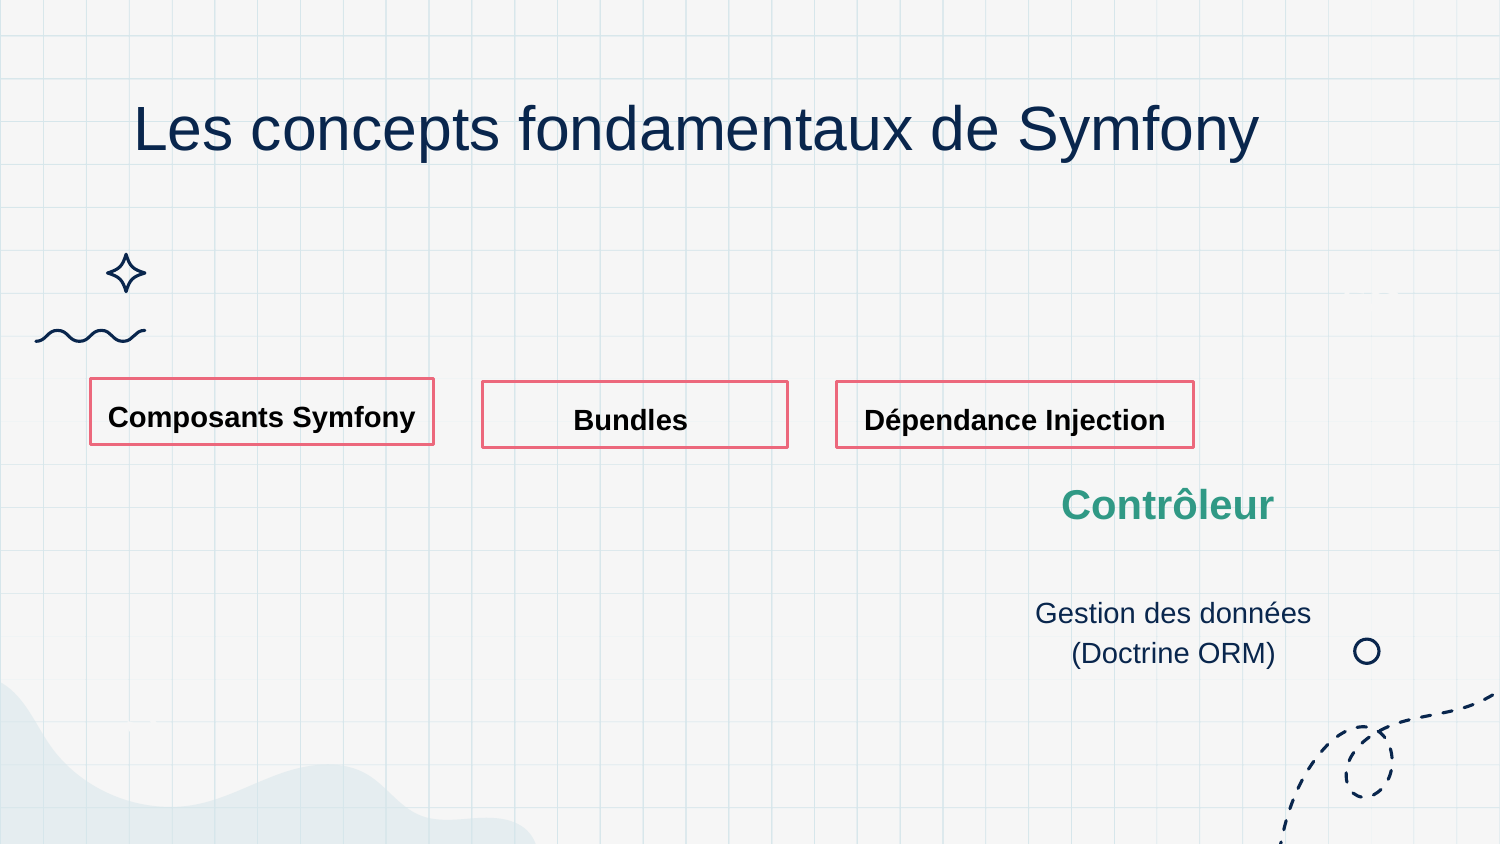

# Les concepts fondamentaux de Symfony

+5
Composants Symfony
Bundles
Dépendance Injection
Contrôleur
Gestion des données (Doctrine ORM)

+3